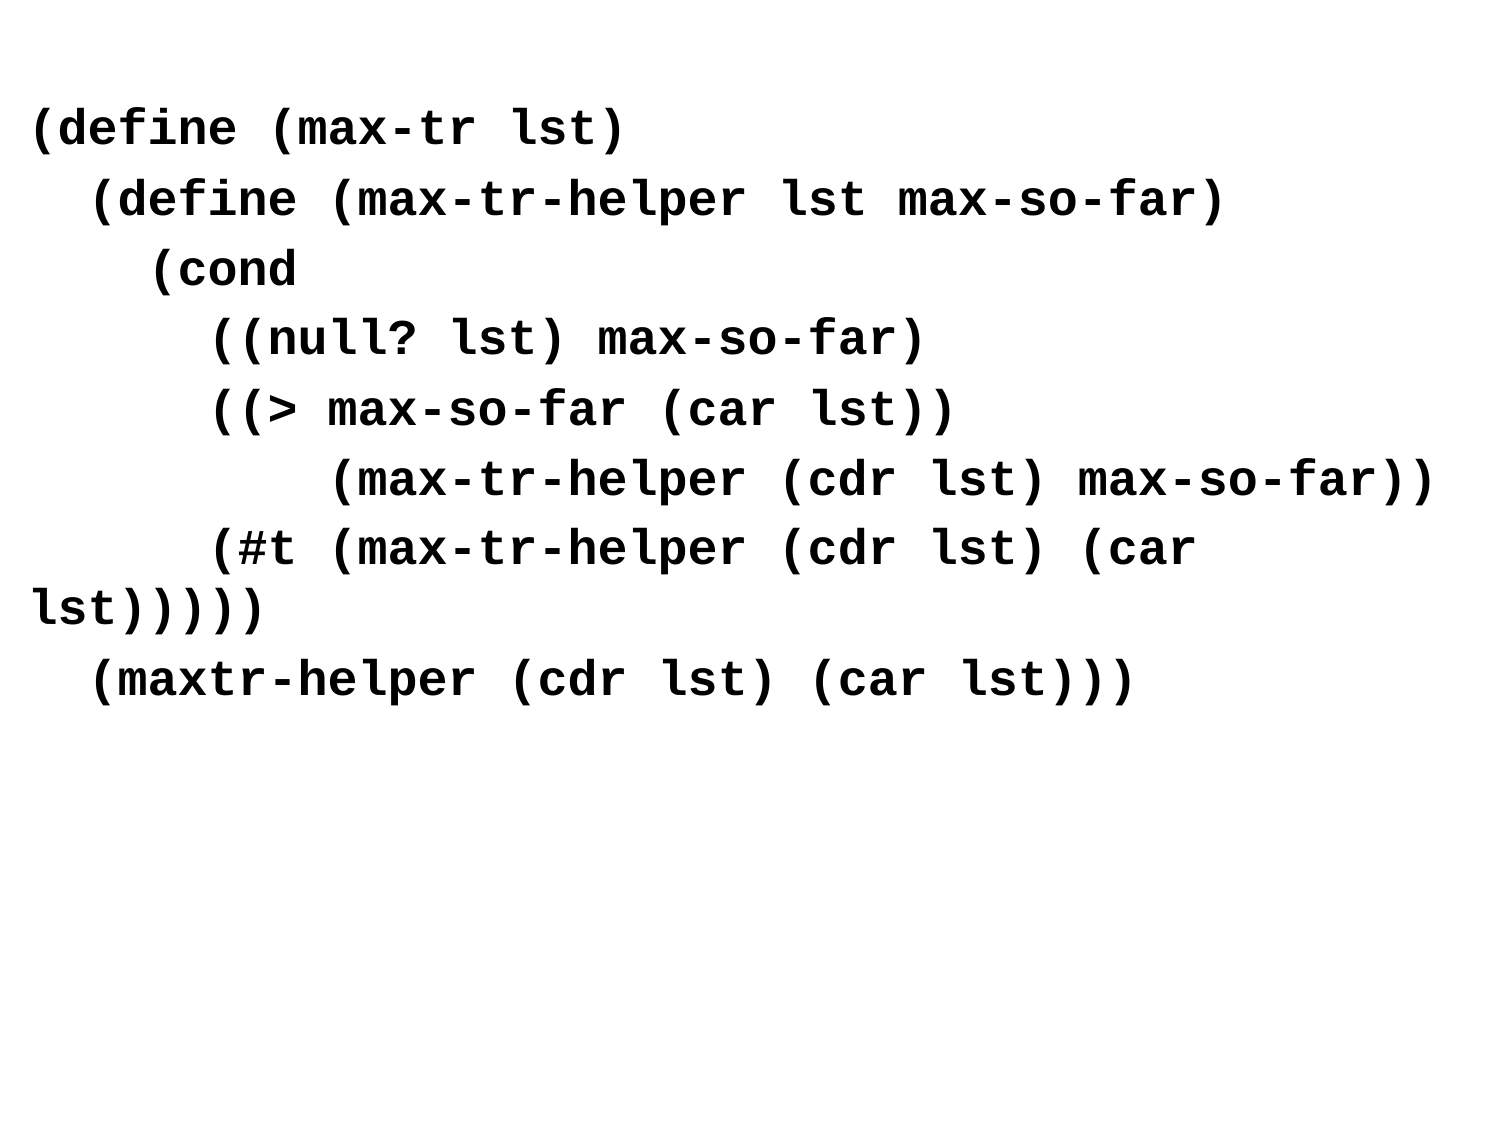

(define (max-tr lst)
  (define (max-tr-helper lst max-so-far)
    (cond
      ((null? lst) max-so-far)
      ((> max-so-far (car lst))
          (max-tr-helper (cdr lst) max-so-far))
      (#t (max-tr-helper (cdr lst) (car lst)))))
  (maxtr-helper (cdr lst) (car lst)))